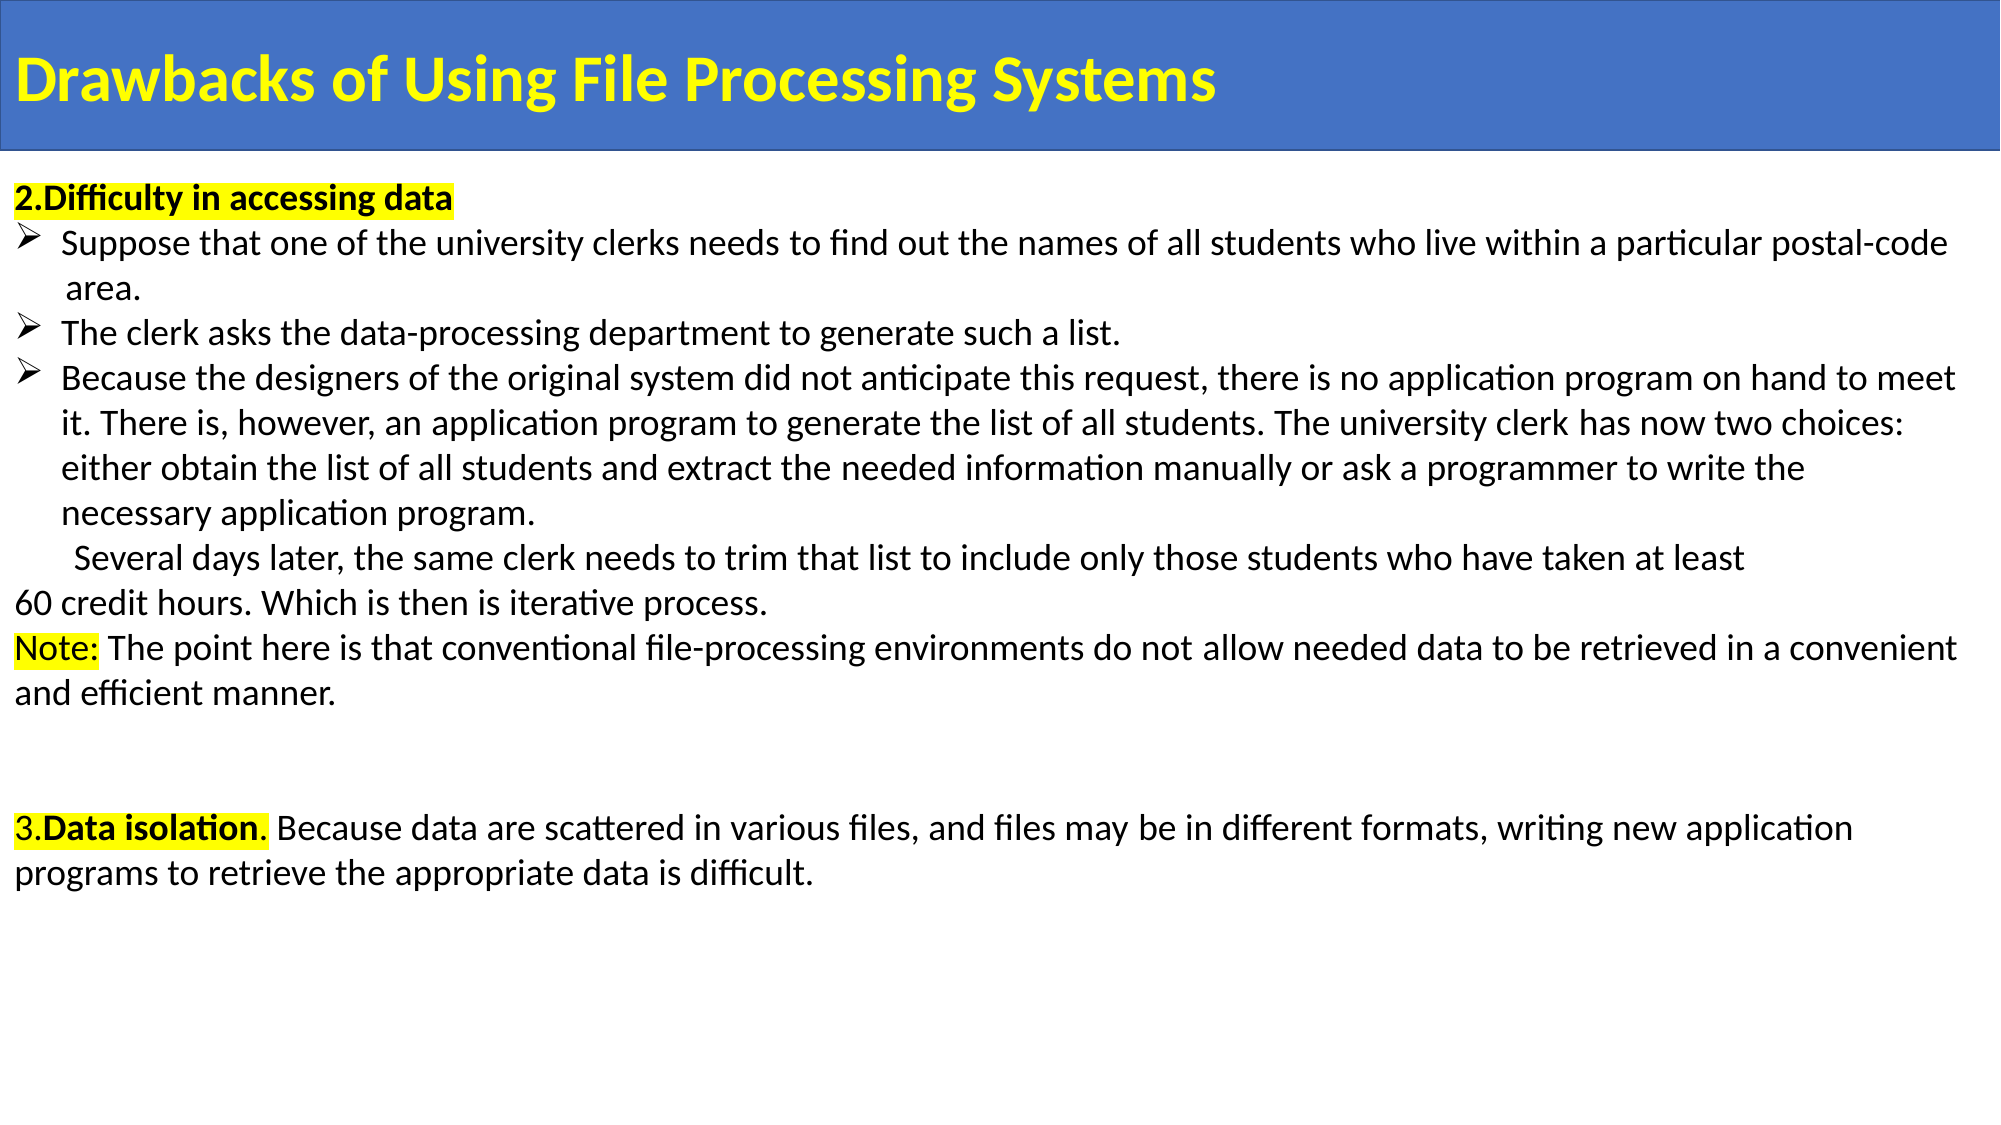

Drawbacks of Using File Processing Systems
2.Difficulty in accessing data
Suppose that one of the university clerks needs to find out the names of all students who live within a particular postal-code
      area.
The clerk asks the data-processing department to generate such a list.
Because the designers of the original system did not anticipate this request, there is no application program on hand to meet it. There is, however, an application program to generate the list of all students. The university clerk has now two choices: either obtain the list of all students and extract the needed information manually or ask a programmer to write the necessary application program.
       Several days later, the same clerk needs to trim that list to include only those students who have taken at least
60 credit hours. Which is then is iterative process.
Note: The point here is that conventional file-processing environments do not allow needed data to be retrieved in a convenient and efficient manner.

3.Data isolation. Because data are scattered in various files, and files may be in different formats, writing new application programs to retrieve the appropriate data is difficult.